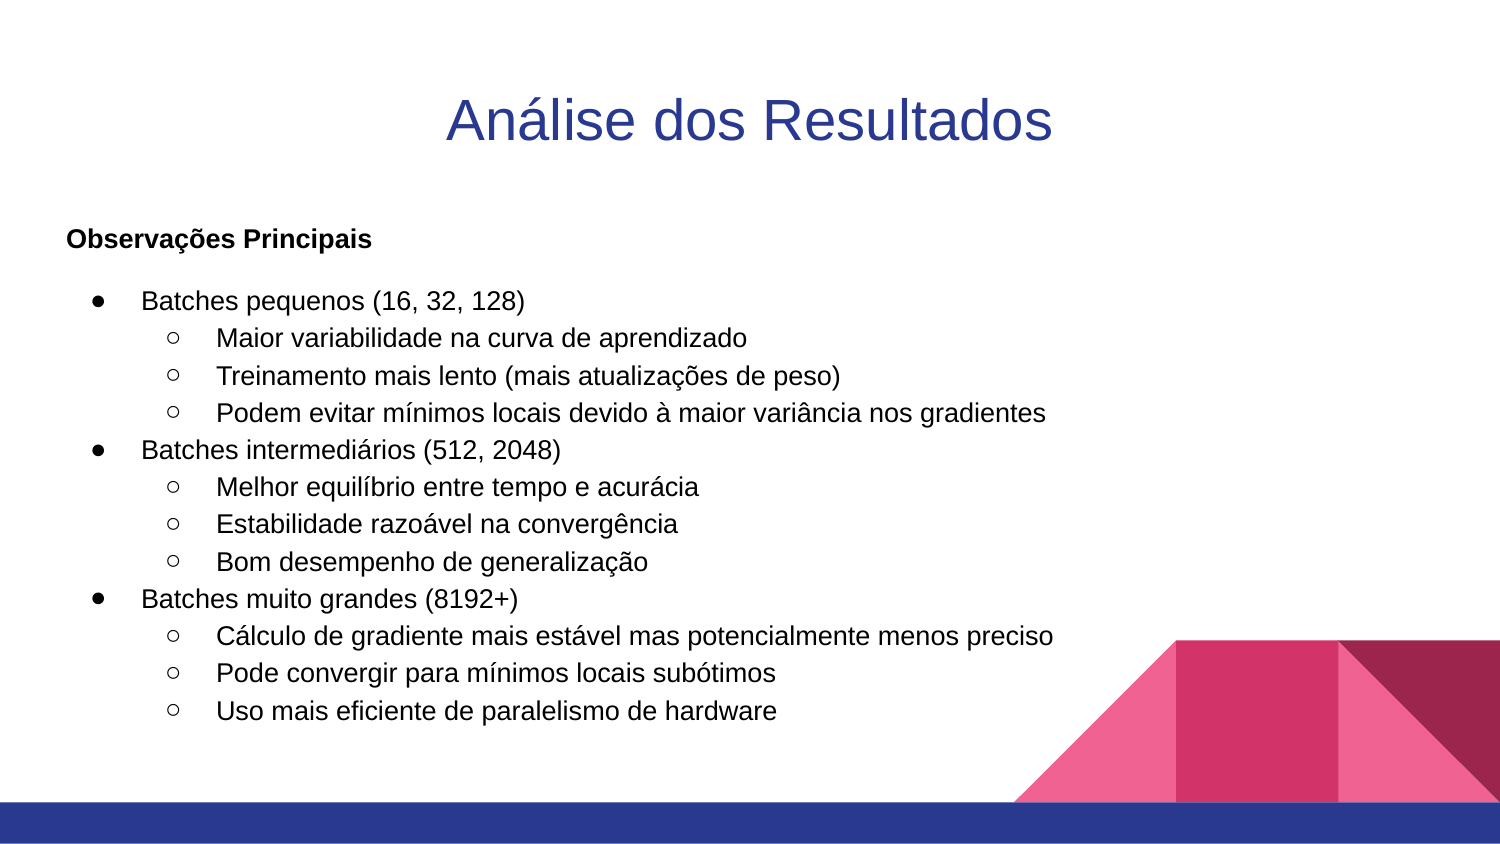

# Análise dos Resultados
Observações Principais
Batches pequenos (16, 32, 128)
Maior variabilidade na curva de aprendizado
Treinamento mais lento (mais atualizações de peso)
Podem evitar mínimos locais devido à maior variância nos gradientes
Batches intermediários (512, 2048)
Melhor equilíbrio entre tempo e acurácia
Estabilidade razoável na convergência
Bom desempenho de generalização
Batches muito grandes (8192+)
Cálculo de gradiente mais estável mas potencialmente menos preciso
Pode convergir para mínimos locais subótimos
Uso mais eficiente de paralelismo de hardware